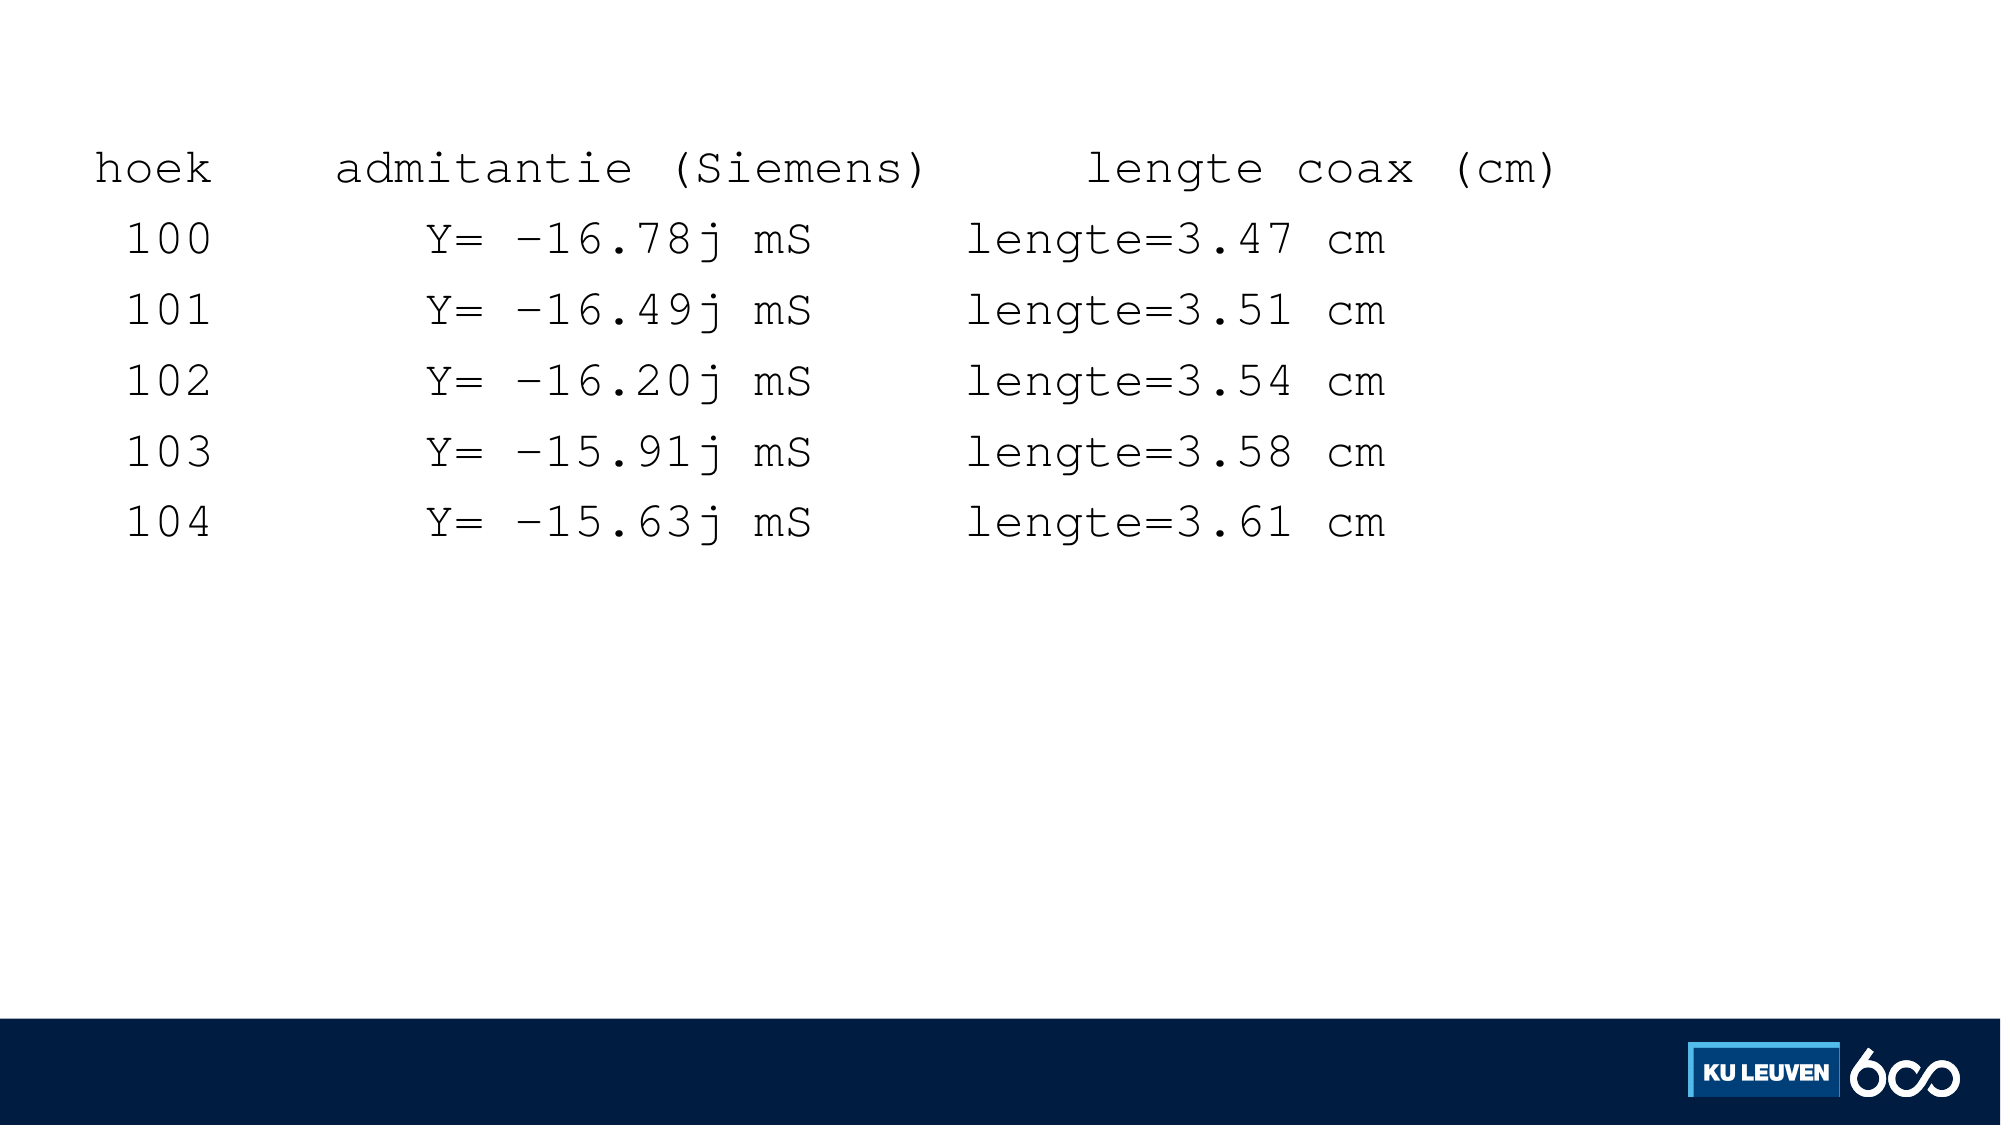

#
hoek    admitantie (Siemens)     lengte coax (cm)
 100       Y= -16.78j mS     lengte=3.47 cm
 101       Y= -16.49j mS     lengte=3.51 cm
 102       Y= -16.20j mS     lengte=3.54 cm
 103       Y= -15.91j mS     lengte=3.58 cm
 104       Y= -15.63j mS     lengte=3.61 cm